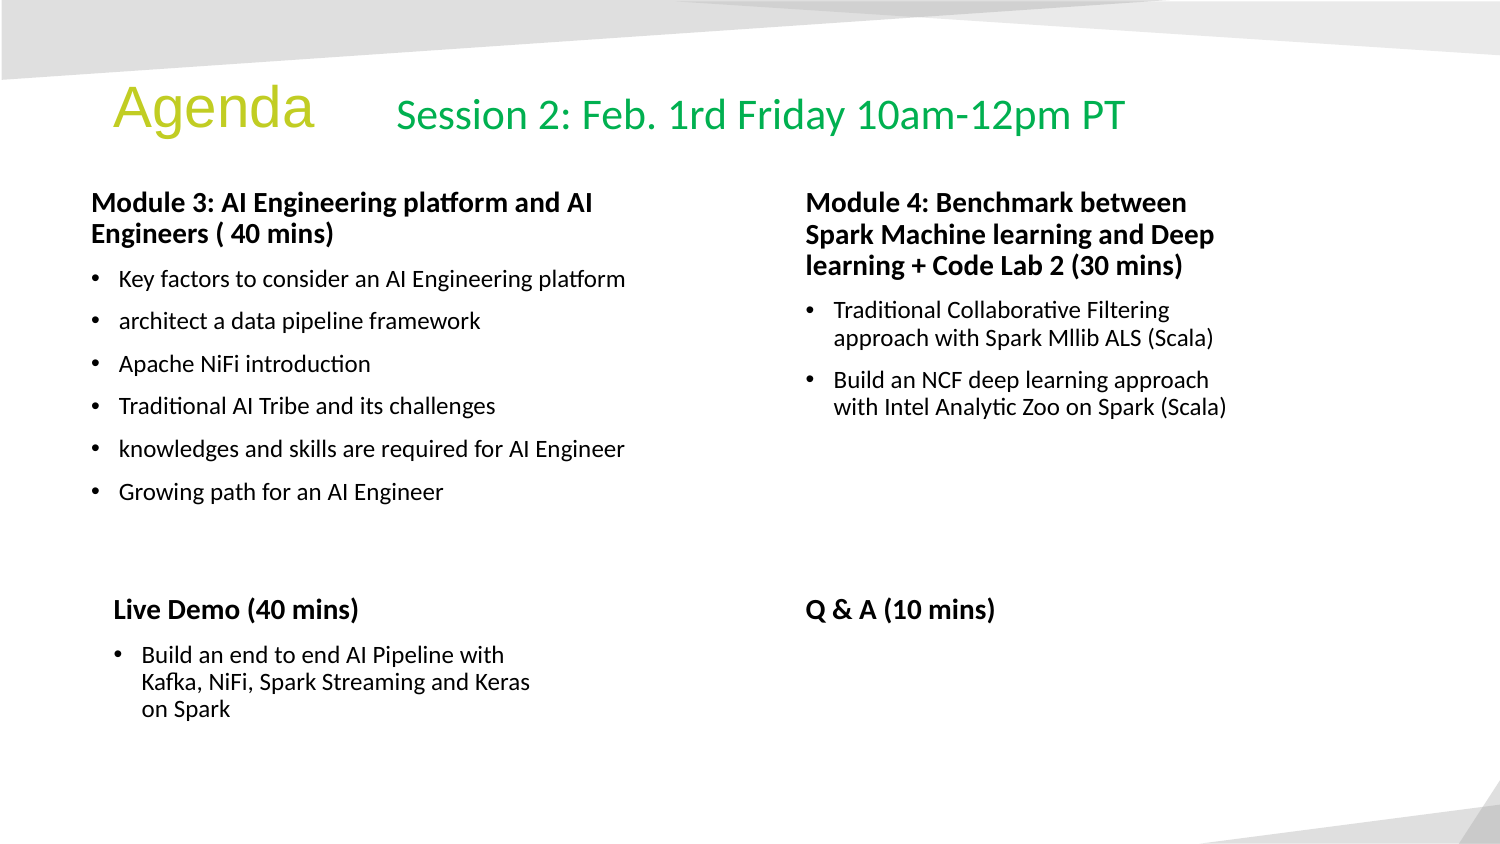

# Agenda
Session 2: Feb. 1rd Friday 10am-12pm PT
Module 3: AI Engineering platform and AI Engineers ( 40 mins)
Key factors to consider an AI Engineering platform
architect a data pipeline framework
Apache NiFi introduction
Traditional AI Tribe and its challenges
knowledges and skills are required for AI Engineer
Growing path for an AI Engineer
Module 4: Benchmark between Spark Machine learning and Deep learning + Code Lab 2 (30 mins)
Traditional Collaborative Filtering approach with Spark Mllib ALS (Scala)
Build an NCF deep learning approach with Intel Analytic Zoo on Spark (Scala)
Live Demo (40 mins)
Build an end to end AI Pipeline with Kafka, NiFi, Spark Streaming and Keras on Spark
Q & A (10 mins)